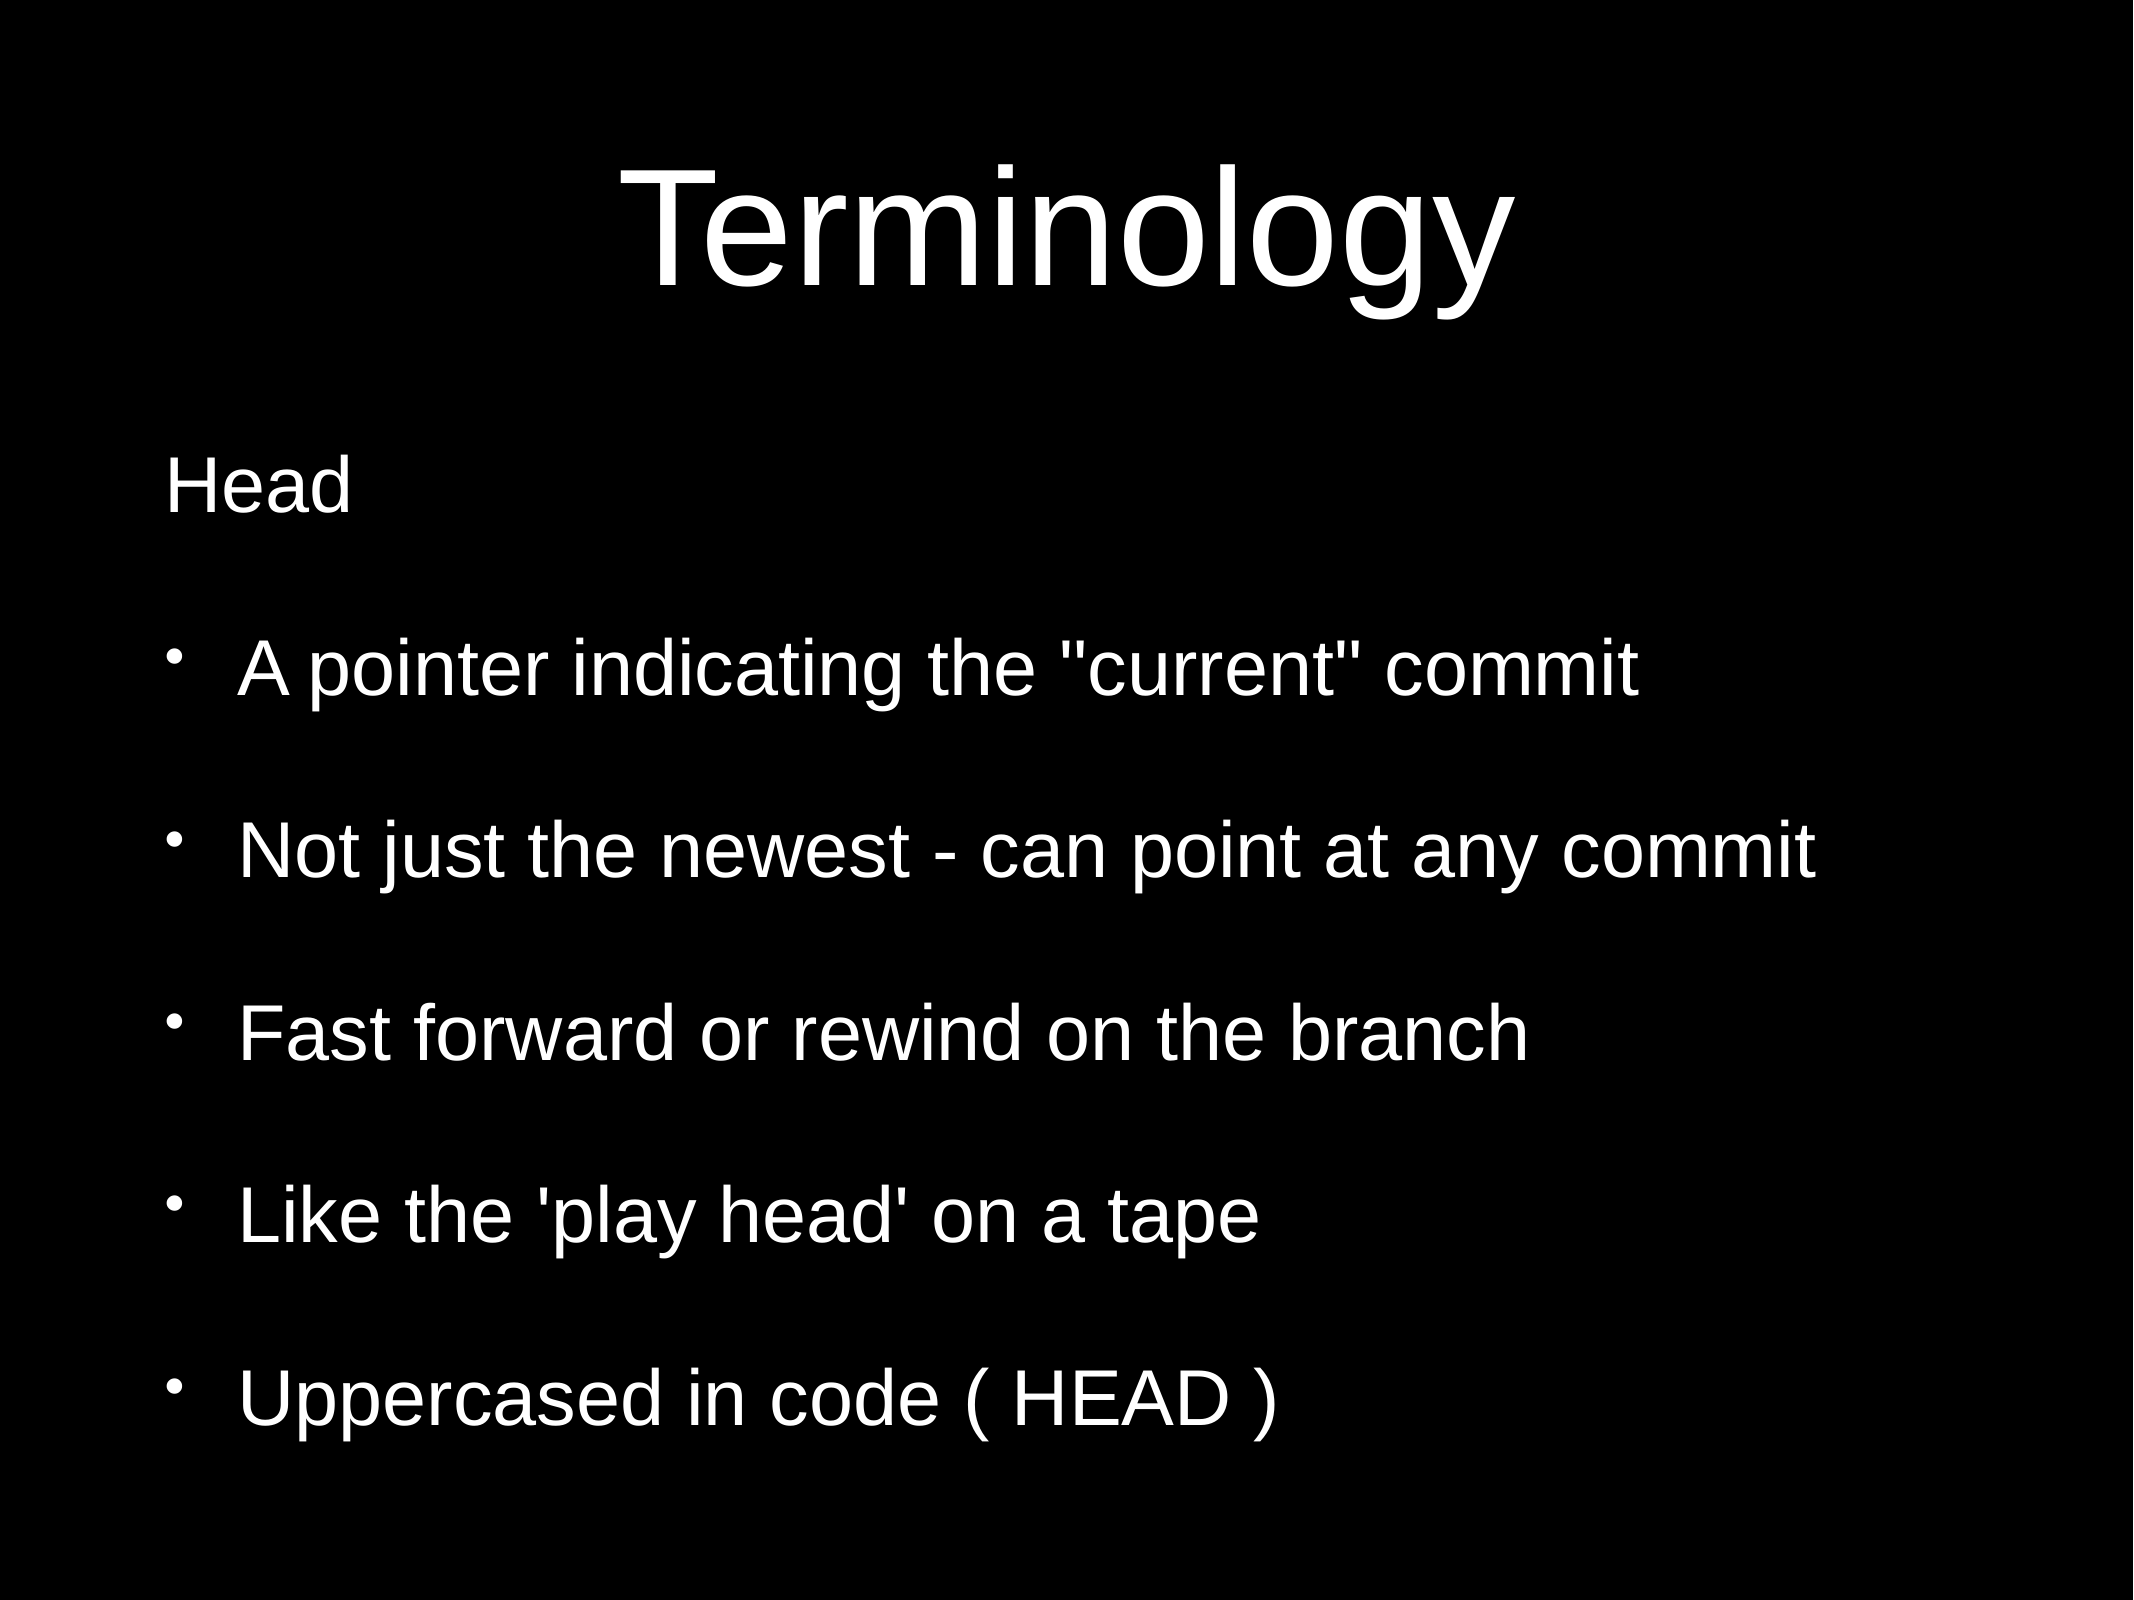

# Terminology
Head
A pointer indicating the "current" commit
Not just the newest - can point at any commit
Fast forward or rewind on the branch
Like the 'play head' on a tape
Uppercased in code ( HEAD )